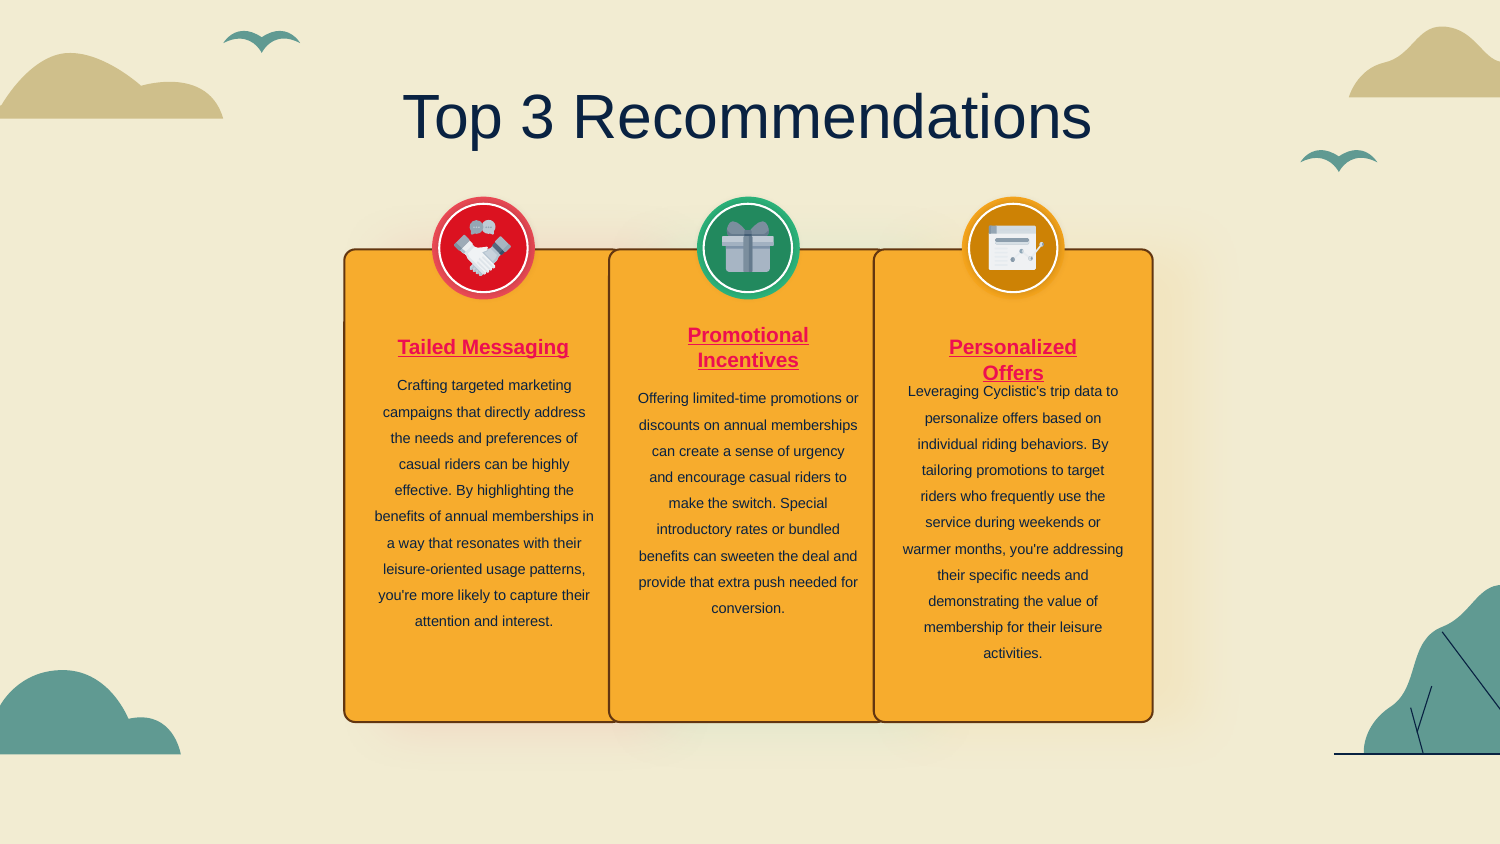

# Top 3 Recommendations

Promotional Incentives
Tailed Messaging
Personalized Offers
Crafting targeted marketing campaigns that directly address the needs and preferences of casual riders can be highly effective. By highlighting the benefits of annual memberships in a way that resonates with their leisure-oriented usage patterns, you're more likely to capture their attention and interest.
Leveraging Cyclistic's trip data to personalize offers based on individual riding behaviors. By tailoring promotions to target riders who frequently use the service during weekends or warmer months, you're addressing their specific needs and demonstrating the value of membership for their leisure activities.
Offering limited-time promotions or discounts on annual memberships can create a sense of urgency and encourage casual riders to make the switch. Special introductory rates or bundled benefits can sweeten the deal and provide that extra push needed for conversion.